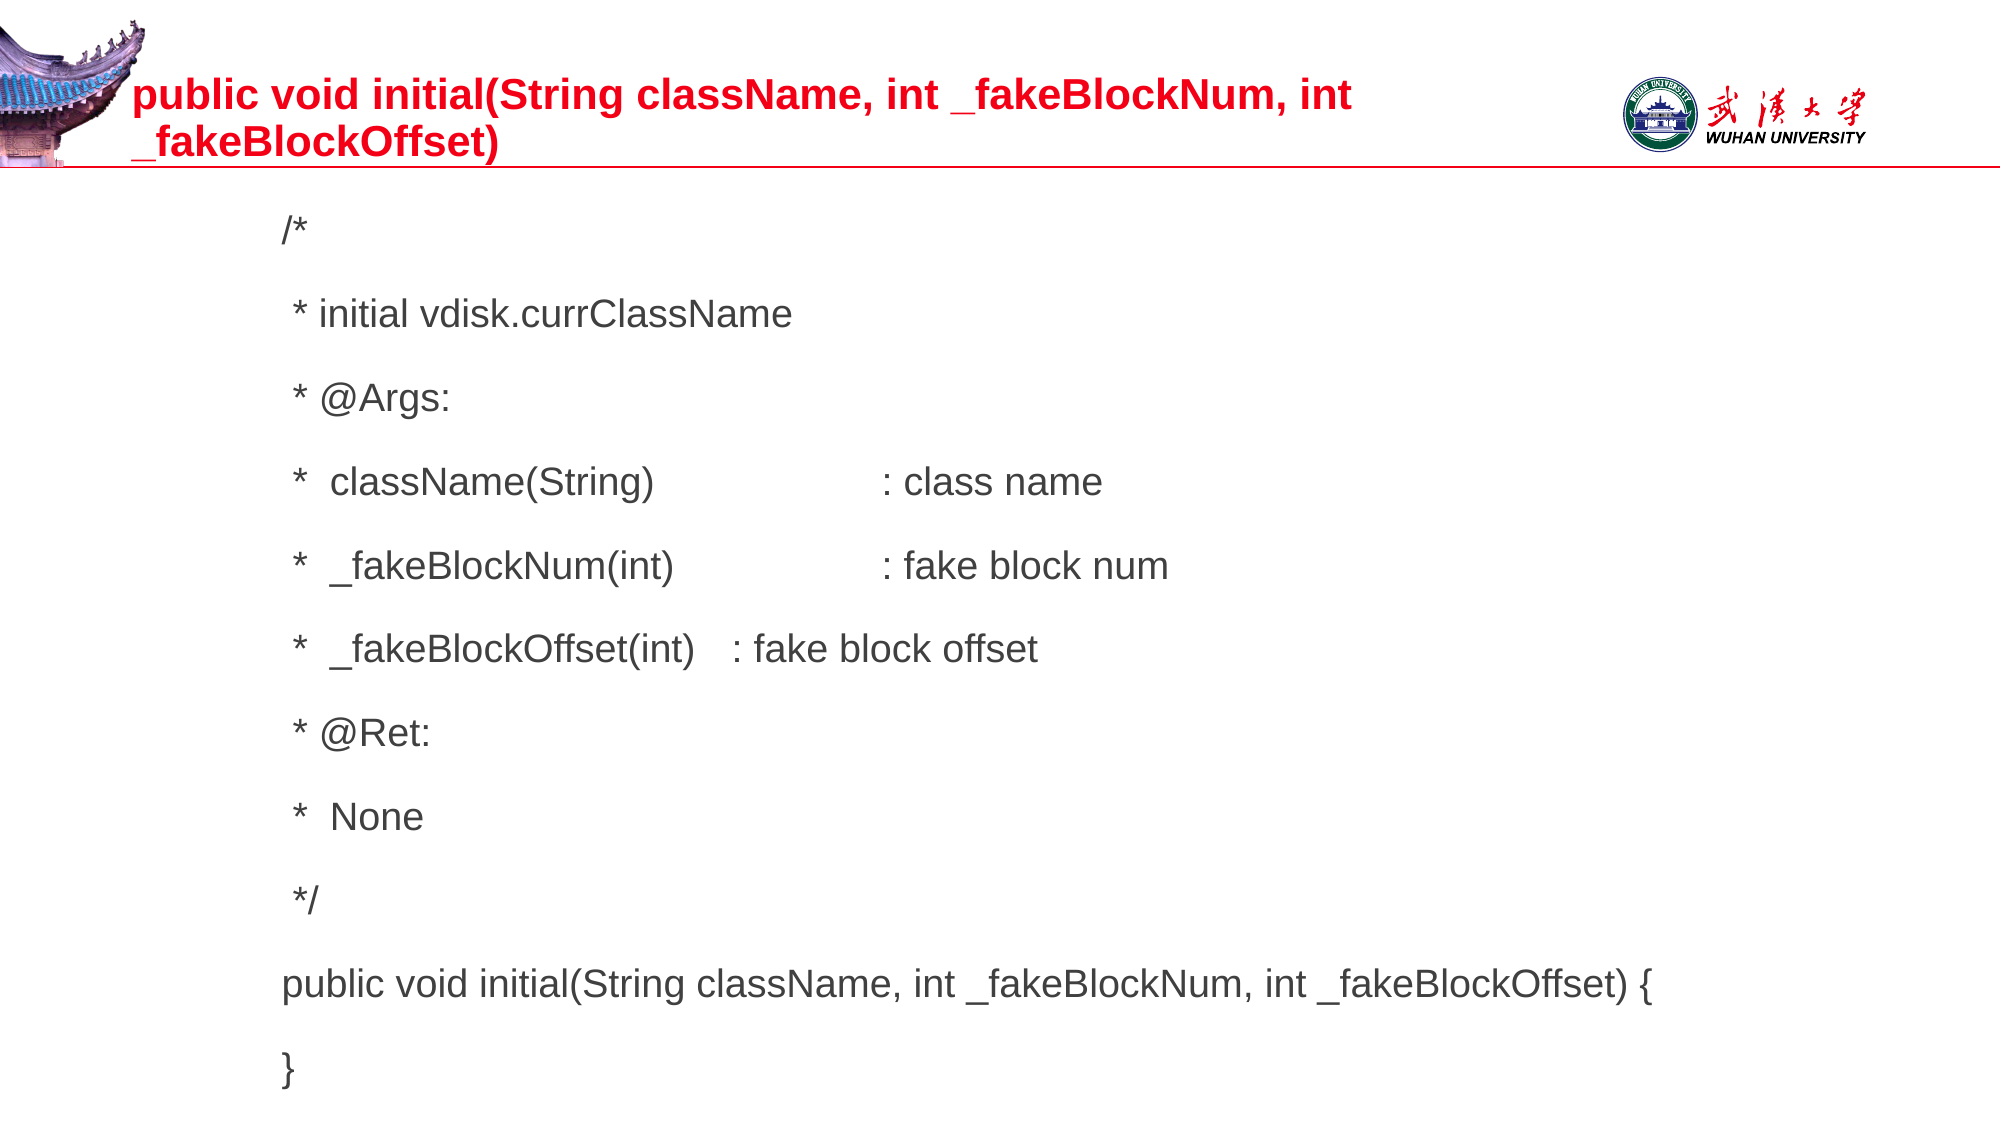

# public void initial(String className, int _fakeBlockNum, int _fakeBlockOffset)
	/*
	 * initial vdisk.currClassName
	 * @Args:
	 *  className(String)		: class name
	 *  _fakeBlockNum(int)		: fake block num
	 *  _fakeBlockOffset(int)	: fake block offset
	 * @Ret:
	 *  None
	 */
	public void initial(String className, int _fakeBlockNum, int _fakeBlockOffset) {
	}